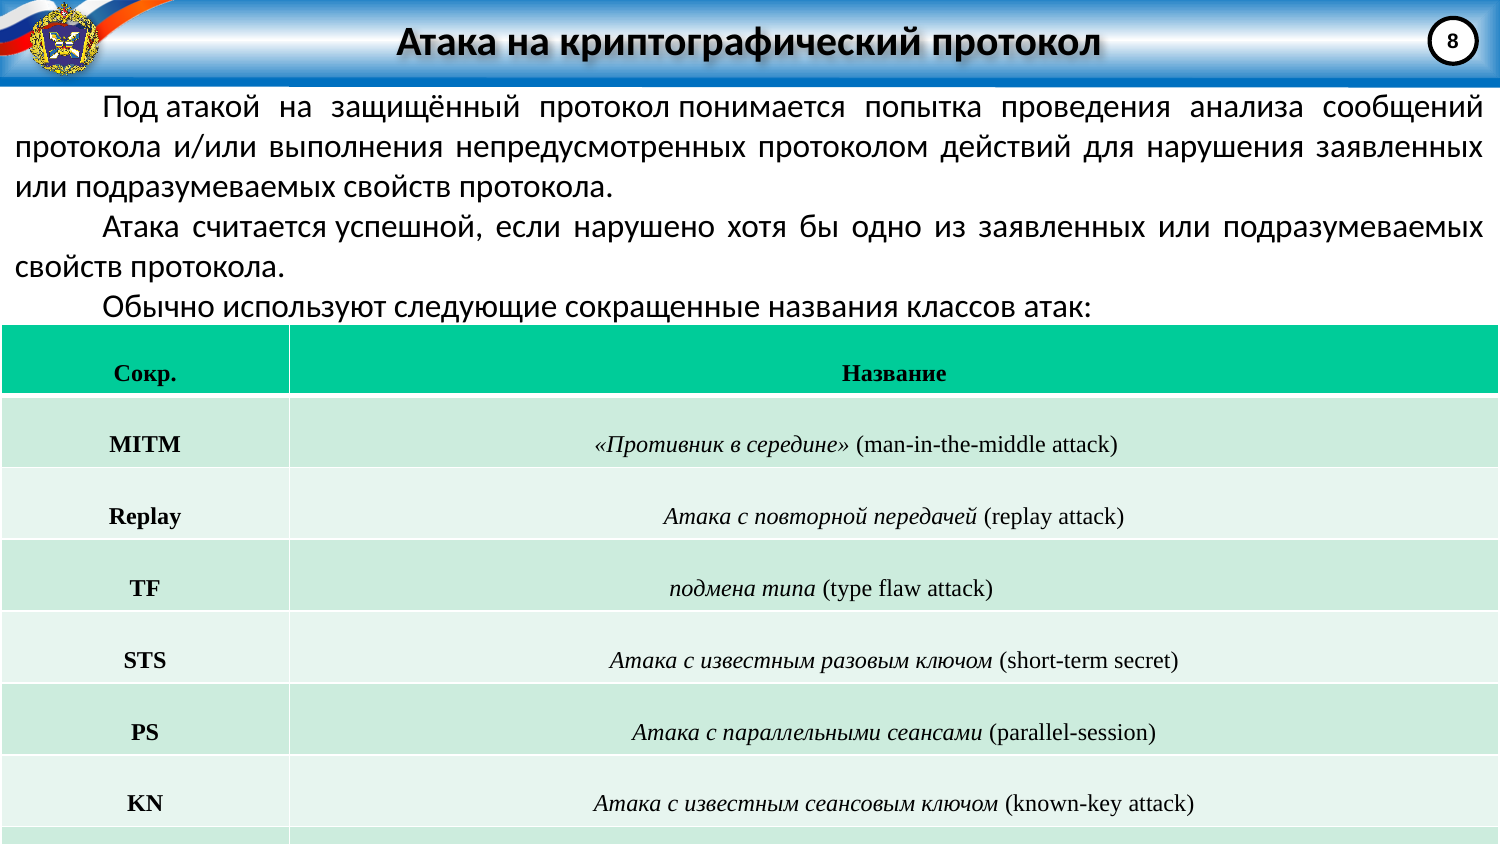

# Атака на криптографический протокол
8
Под атакой на защищённый протокол понимается попытка проведения анализа сообщений протокола и/или выполнения непредусмотренных протоколом действий для нарушения заявленных или подразумеваемых свойств протокола.
Атака считается успешной, если нарушено хотя бы одно из заявленных или подразумеваемых свойств протокола.
Обычно используют следующие сокращенные названия классов атак:
| Сокр. | Название |
| --- | --- |
| MITM | «Противник в середине» (man-in-the-middle attack) |
| Replay | Атака с повторной передачей (replay attack) |
| TF | подмена типа (type flaw attack) |
| STS | Атака с известным разовым ключом (short-term secret) |
| PS | Атака с параллельными сеансами (parallel-session) |
| KN | Атака с известным сеансовым ключом (known-key attack) |
| UKS | Атака с неизвестным сеансовым ключом (unknown key-share attack) |